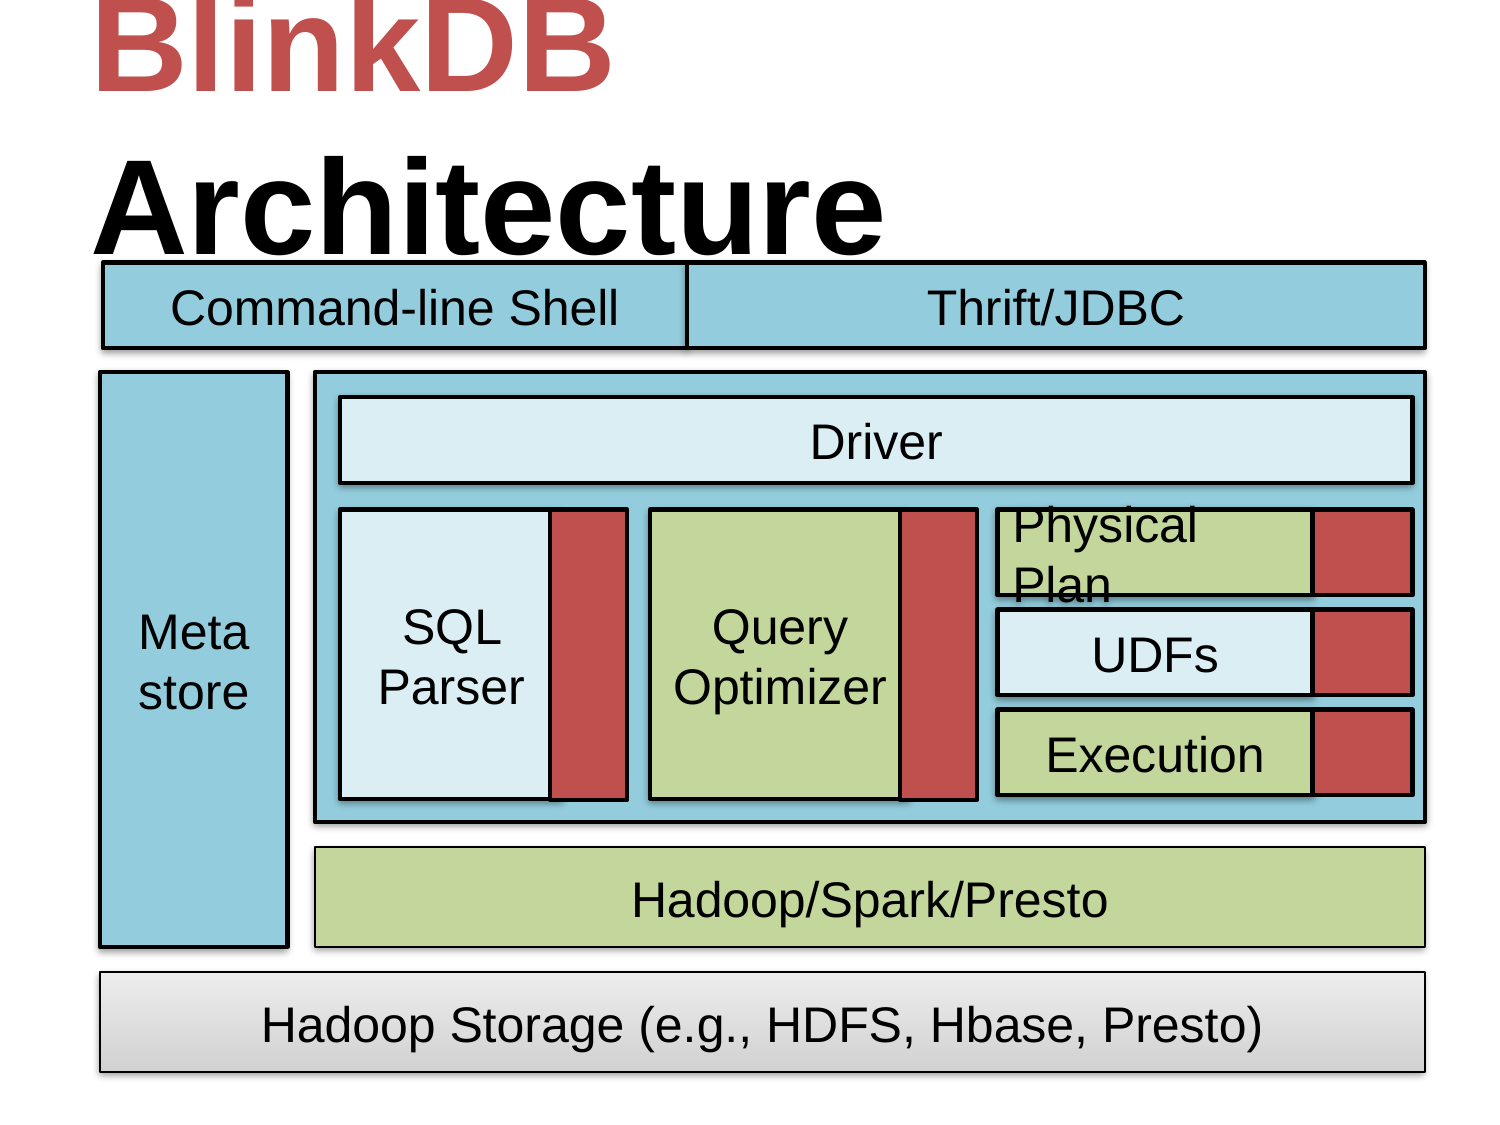

# BlinkDB Architecture
Command-line Shell
Thrift/JDBC
Meta
store

Driver
SQL Parser

Query Optimizer

Physical Plan

UDFs

Execution
Hadoop/Spark/Presto
Hadoop Storage (e.g., HDFS, Hbase, Presto)